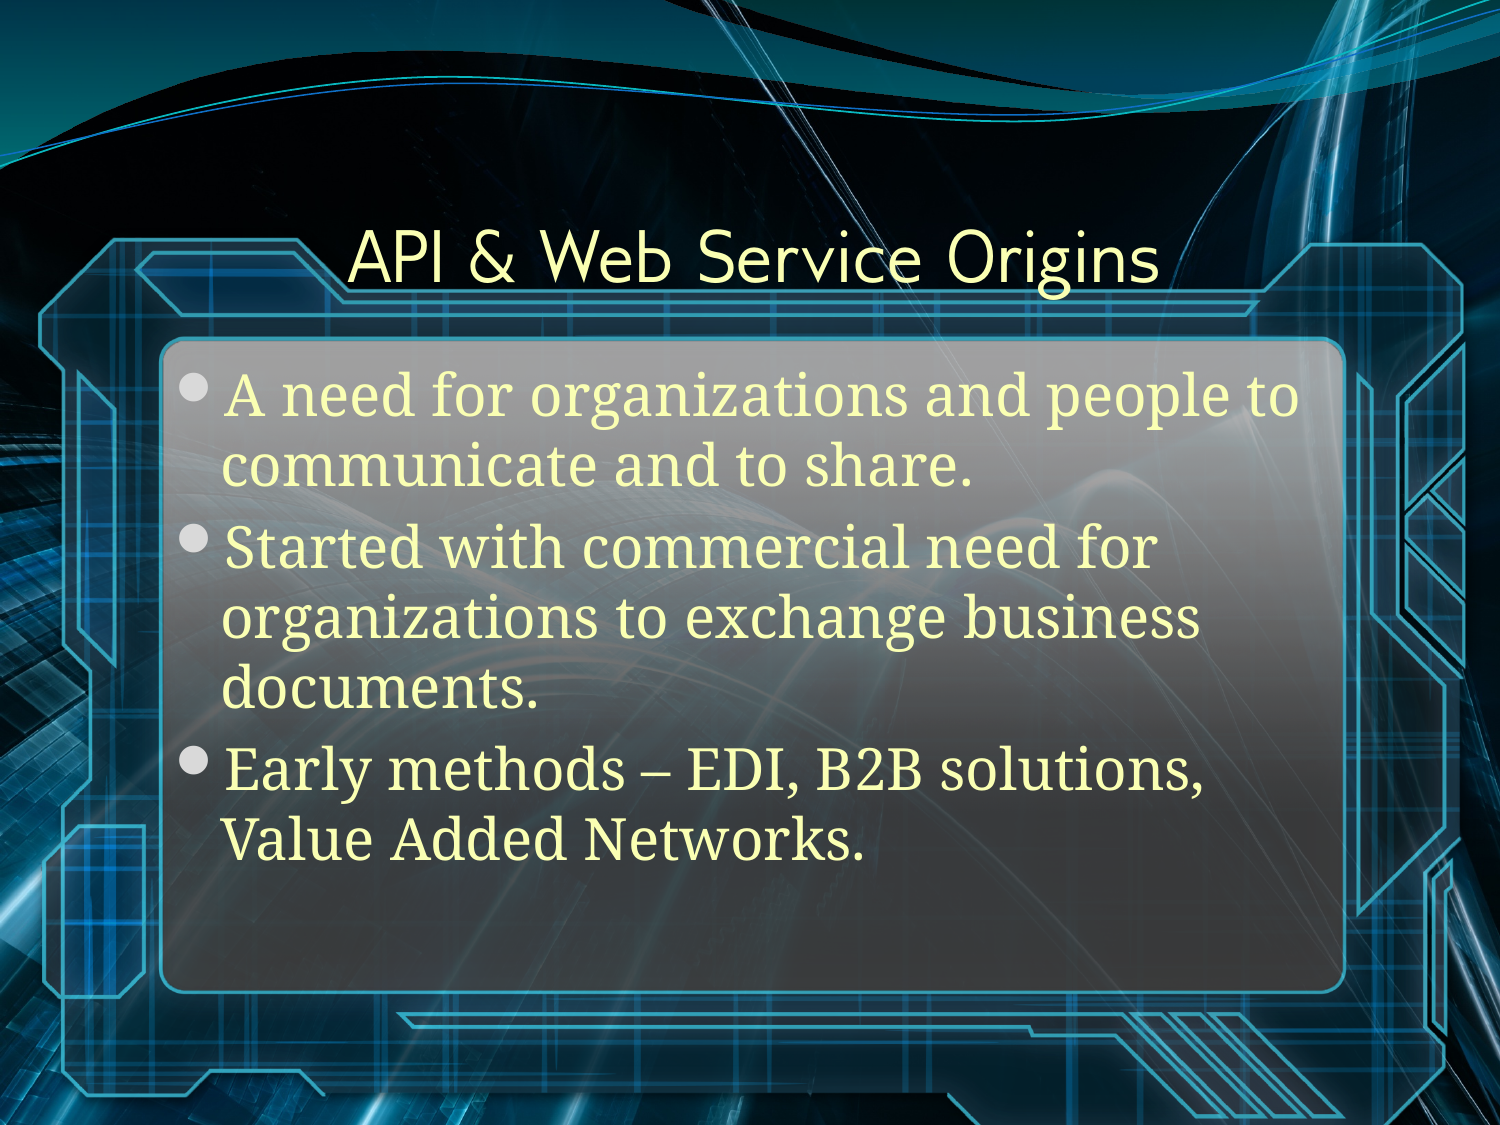

# API & Web Service Origins
A need for organizations and people to communicate and to share.
Started with commercial need for organizations to exchange business documents.
Early methods – EDI, B2B solutions, Value Added Networks.